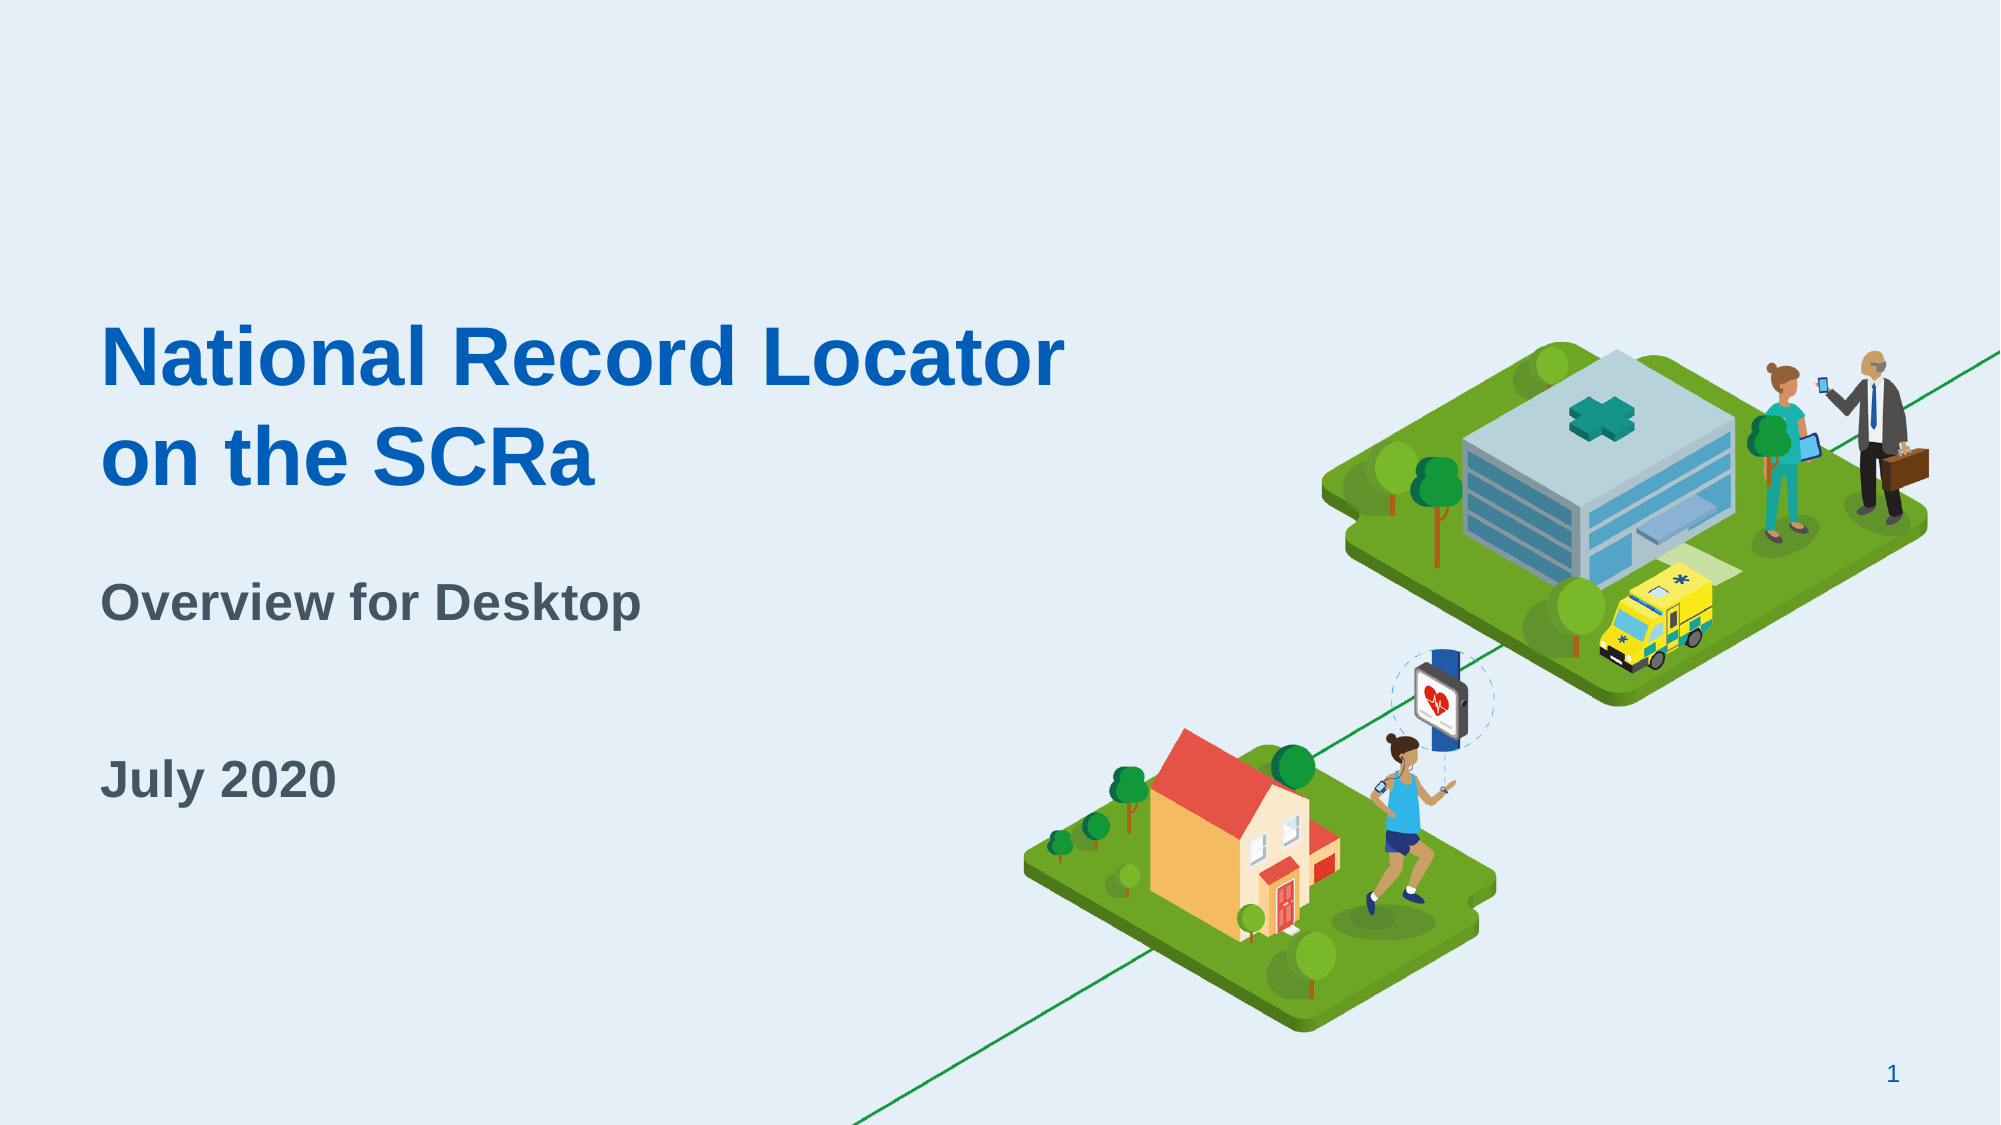

# National Record Locator on the SCRa

Overview for Desktop

July 2020
1